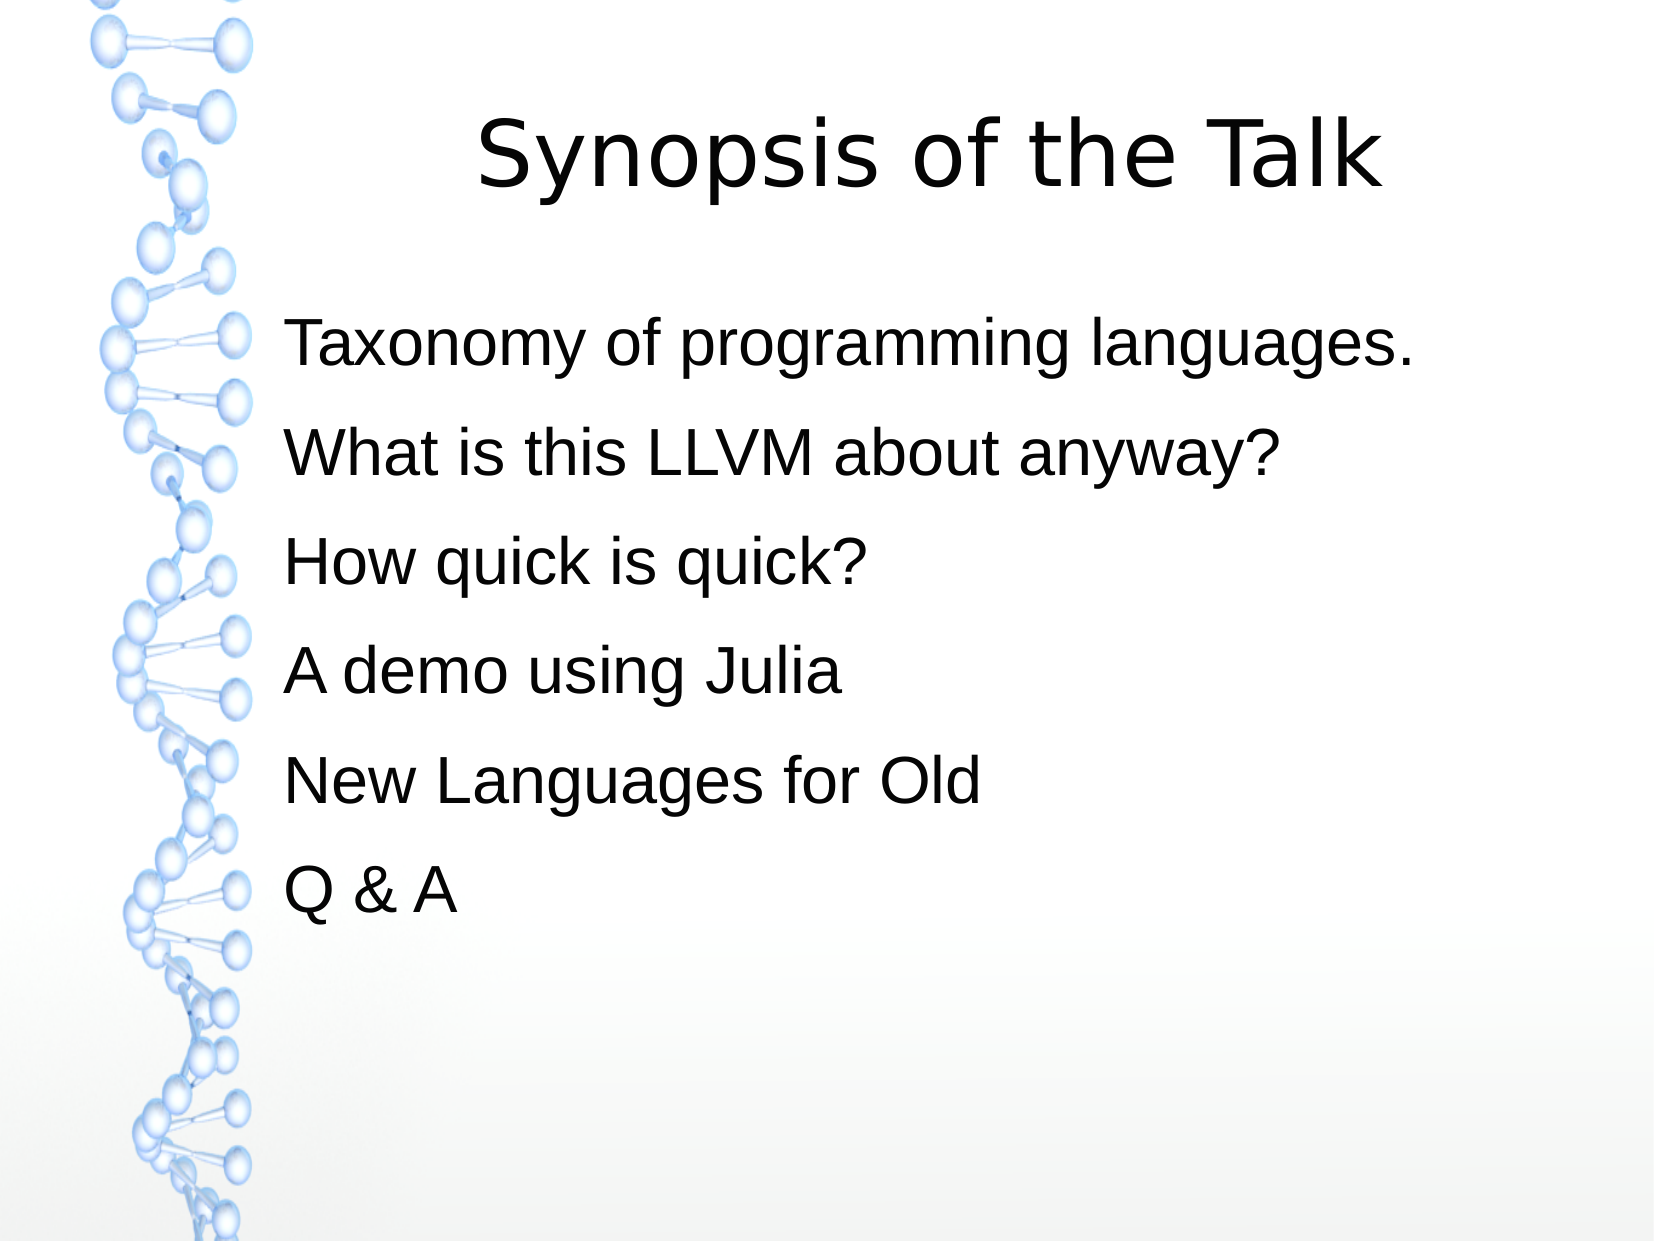

# Synopsis of the Talk
Taxonomy of programming languages.
What is this LLVM about anyway?
How quick is quick?
A demo using Julia
New Languages for Old
Q & A